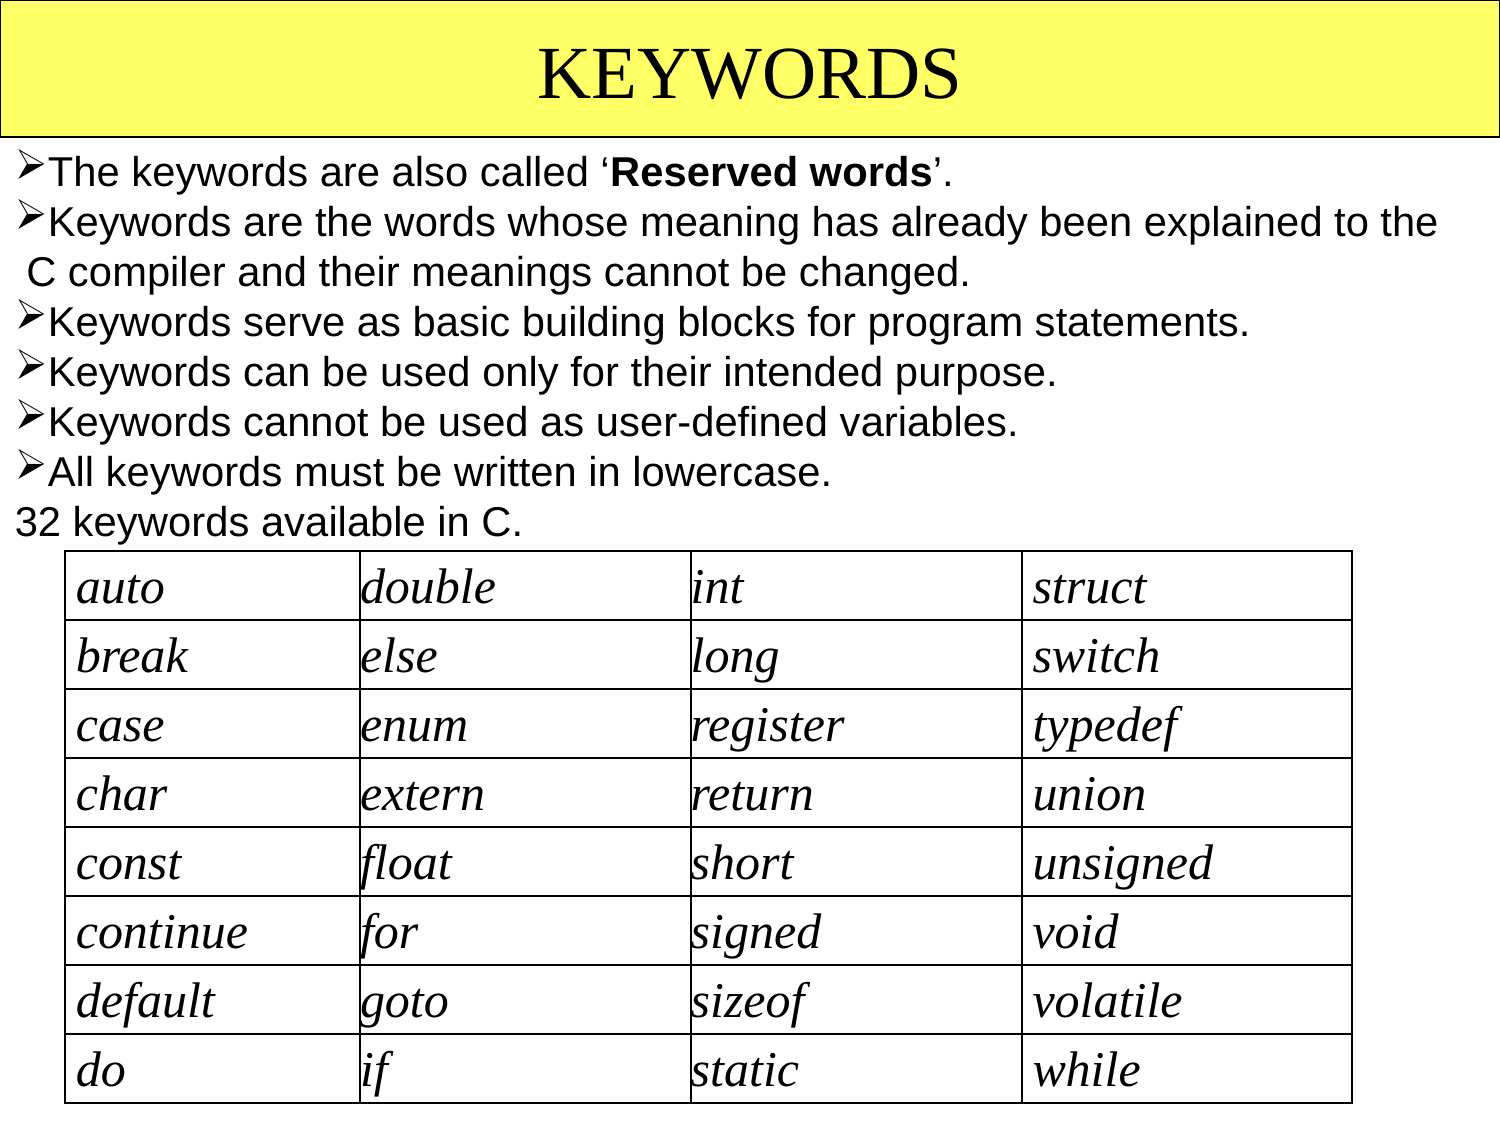

KEYWORDS
The keywords are also called ‘Reserved words’.
Keywords are the words whose meaning has already been explained to the
 C compiler and their meanings cannot be changed.
Keywords serve as basic building blocks for program statements.
Keywords can be used only for their intended purpose.
Keywords cannot be used as user-defined variables.
All keywords must be written in lowercase.
32 keywords available in C.

| auto | double | int | struct |
| --- | --- | --- | --- |
| break | else | long | switch |
| case | enum | register | typedef |
| char | extern | return | union |
| const | float | short | unsigned |
| continue | for | signed | void |
| default | goto | sizeof | volatile |
| do | if | static | while |